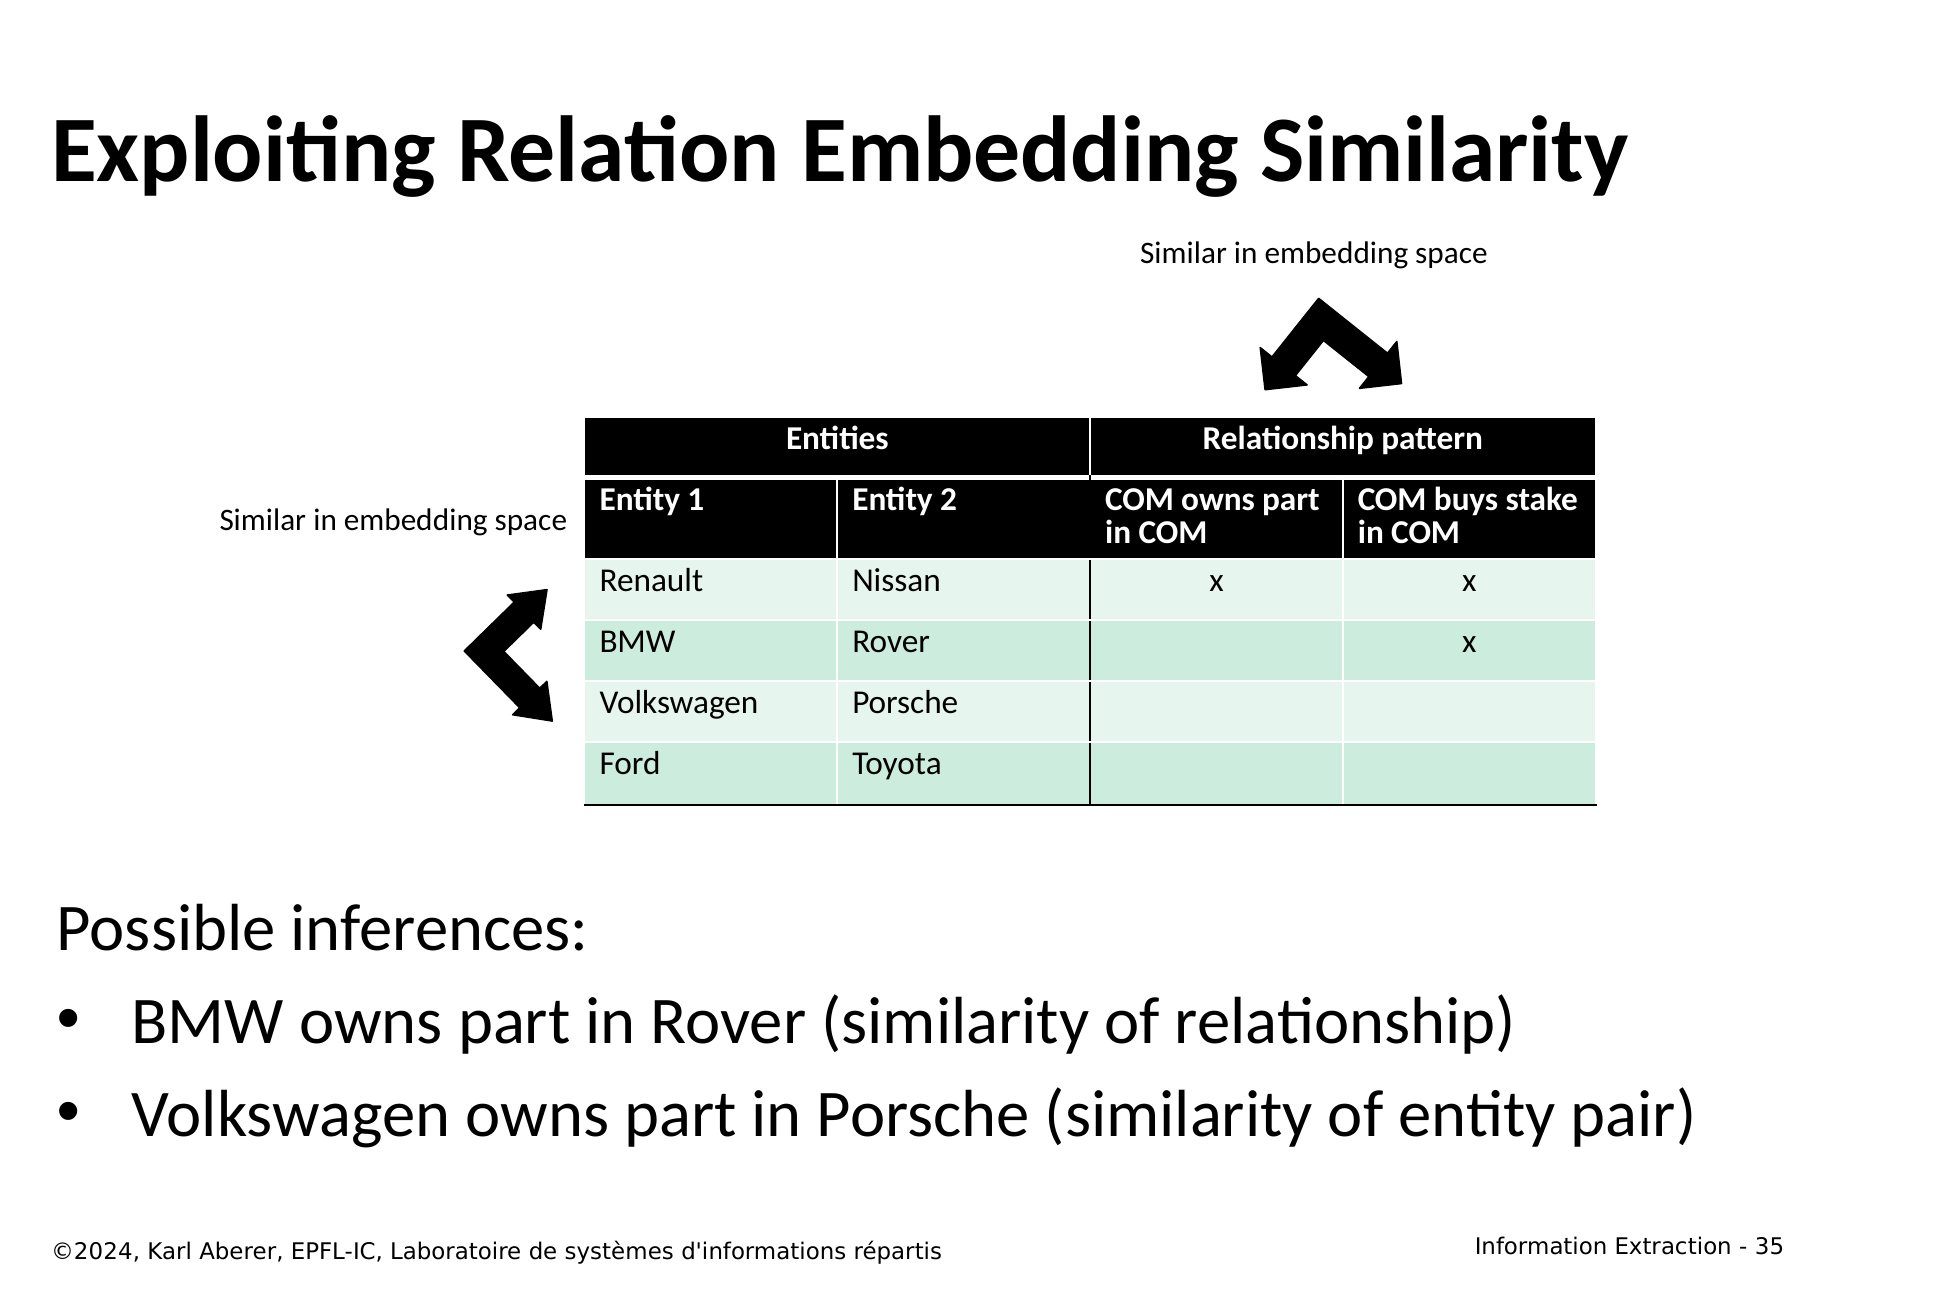

# Exploiting Relation Embedding Similarity
Similar in embedding space

| Entities |  | Relationship pattern |  |
| --- | --- | --- | --- |
| Entity 1 | Entity 2 | COM owns part in COM | COM buys stake in COM |
| Renault | Nissan | x | x |
| BMW | Rover |  | x |
| Volkswagen | Porsche |  |  |
| Ford | Toyota |  |  |
Similar in embedding space

Possible inferences:
BMW owns part in Rover (similarity of relationship)
Volkswagen owns part in Porsche (similarity of entity pair)

©2024, Karl Aberer, EPFL-IC, Laboratoire de systèmes d'informations répartis